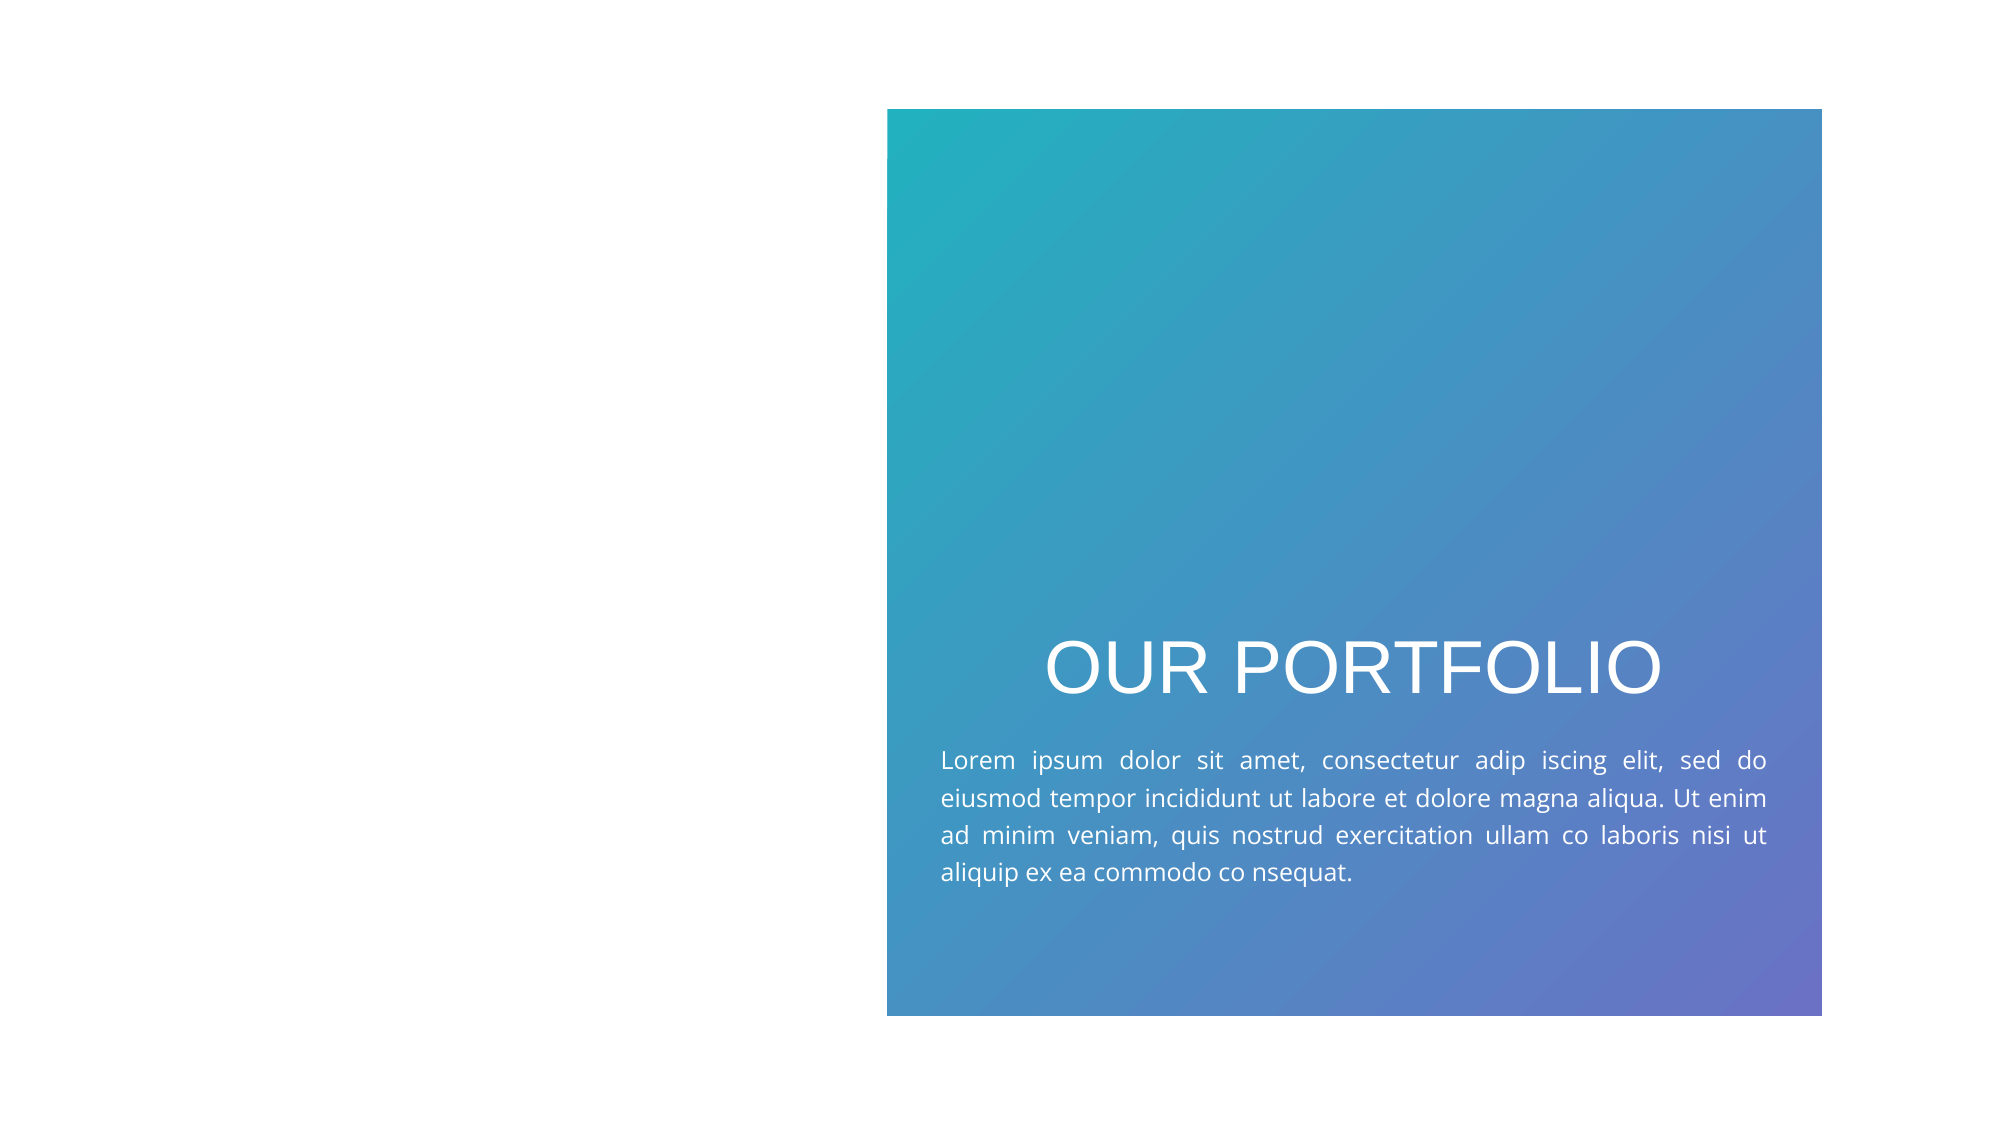

OUR PORTFOLIO
Lorem ipsum dolor sit amet, consectetur adip iscing elit, sed do eiusmod tempor incididunt ut labore et dolore magna aliqua. Ut enim ad minim veniam, quis nostrud exercitation ullam co laboris nisi ut aliquip ex ea commodo co nsequat.